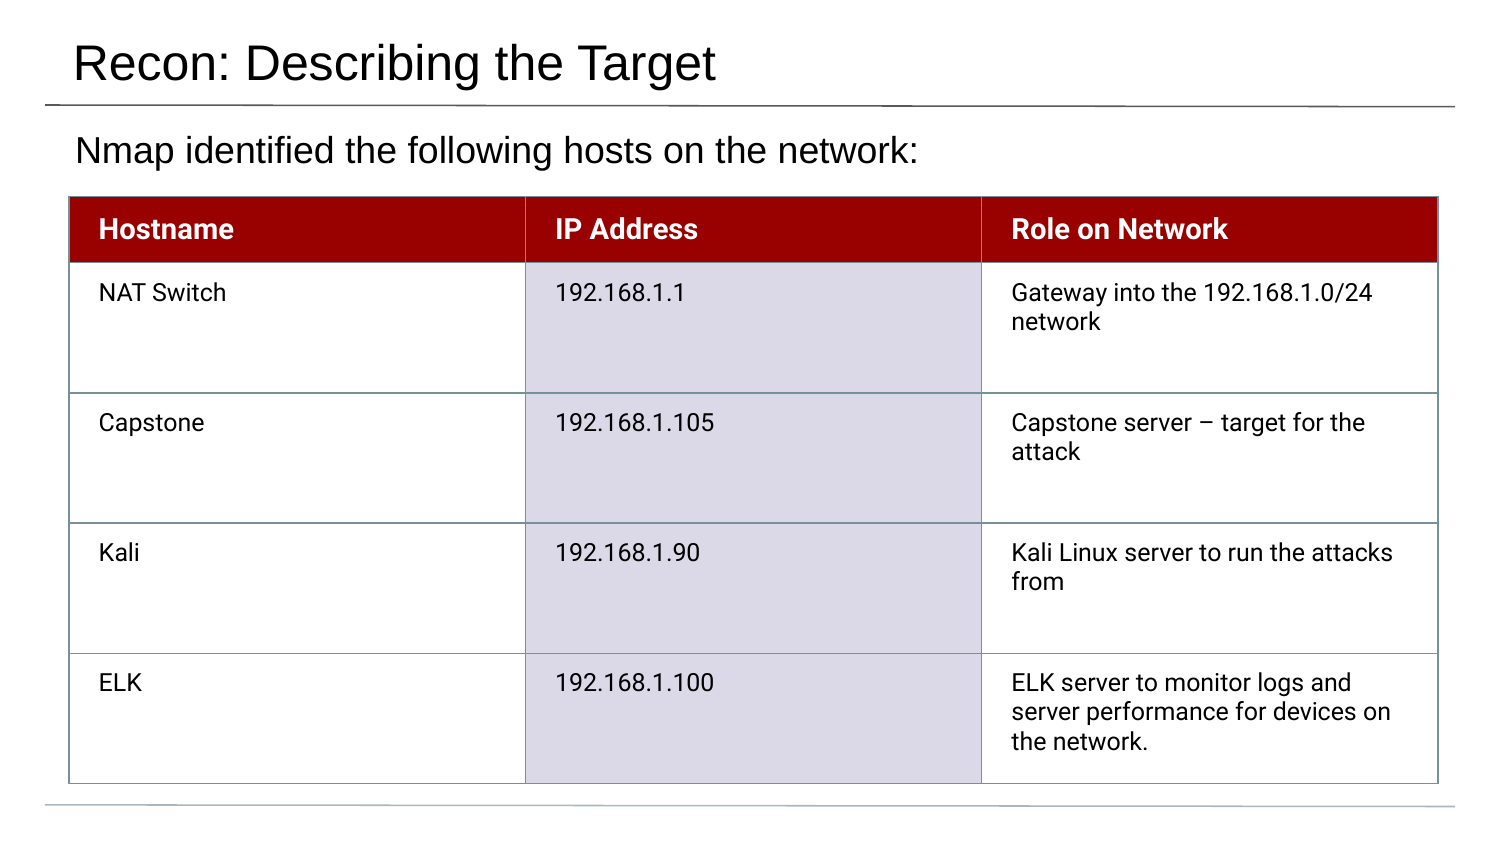

# Recon: Describing the Target
Nmap identified the following hosts on the network:
| Hostname | IP Address | Role on Network |
| --- | --- | --- |
| NAT Switch | 192.168.1.1 | Gateway into the 192.168.1.0/24 network |
| Capstone | 192.168.1.105 | Capstone server – target for the attack |
| Kali | 192.168.1.90 | Kali Linux server to run the attacks from |
| ELK | 192.168.1.100 | ELK server to monitor logs and server performance for devices on the network. |